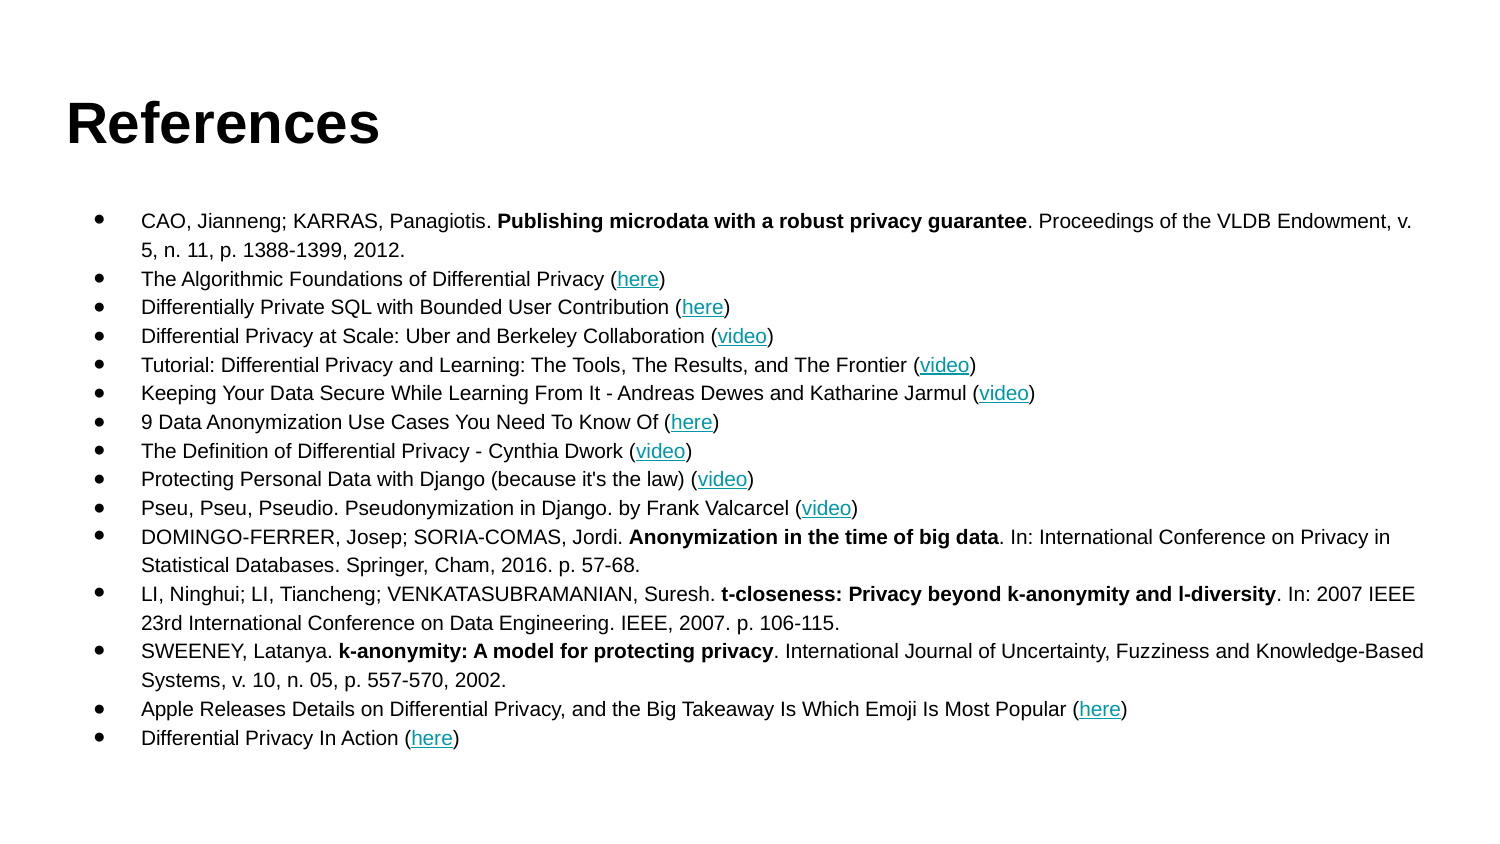

References
CAO, Jianneng; KARRAS, Panagiotis. Publishing microdata with a robust privacy guarantee. Proceedings of the VLDB Endowment, v. 5, n. 11, p. 1388-1399, 2012.
The Algorithmic Foundations of Differential Privacy (here)
Differentially Private SQL with Bounded User Contribution (here)
Differential Privacy at Scale: Uber and Berkeley Collaboration (video)
Tutorial: Differential Privacy and Learning: The Tools, The Results, and The Frontier (video)
Keeping Your Data Secure While Learning From It - Andreas Dewes and Katharine Jarmul (video)
9 Data Anonymization Use Cases You Need To Know Of (here)
The Definition of Differential Privacy - Cynthia Dwork (video)
Protecting Personal Data with Django (because it's the law) (video)
Pseu, Pseu, Pseudio. Pseudonymization in Django. by Frank Valcarcel (video)
DOMINGO-FERRER, Josep; SORIA-COMAS, Jordi. Anonymization in the time of big data. In: International Conference on Privacy in Statistical Databases. Springer, Cham, 2016. p. 57-68.
LI, Ninghui; LI, Tiancheng; VENKATASUBRAMANIAN, Suresh. t-closeness: Privacy beyond k-anonymity and l-diversity. In: 2007 IEEE 23rd International Conference on Data Engineering. IEEE, 2007. p. 106-115.
SWEENEY, Latanya. k-anonymity: A model for protecting privacy. International Journal of Uncertainty, Fuzziness and Knowledge-Based Systems, v. 10, n. 05, p. 557-570, 2002.
Apple Releases Details on Differential Privacy, and the Big Takeaway Is Which Emoji Is Most Popular (here)
Differential Privacy In Action (here)